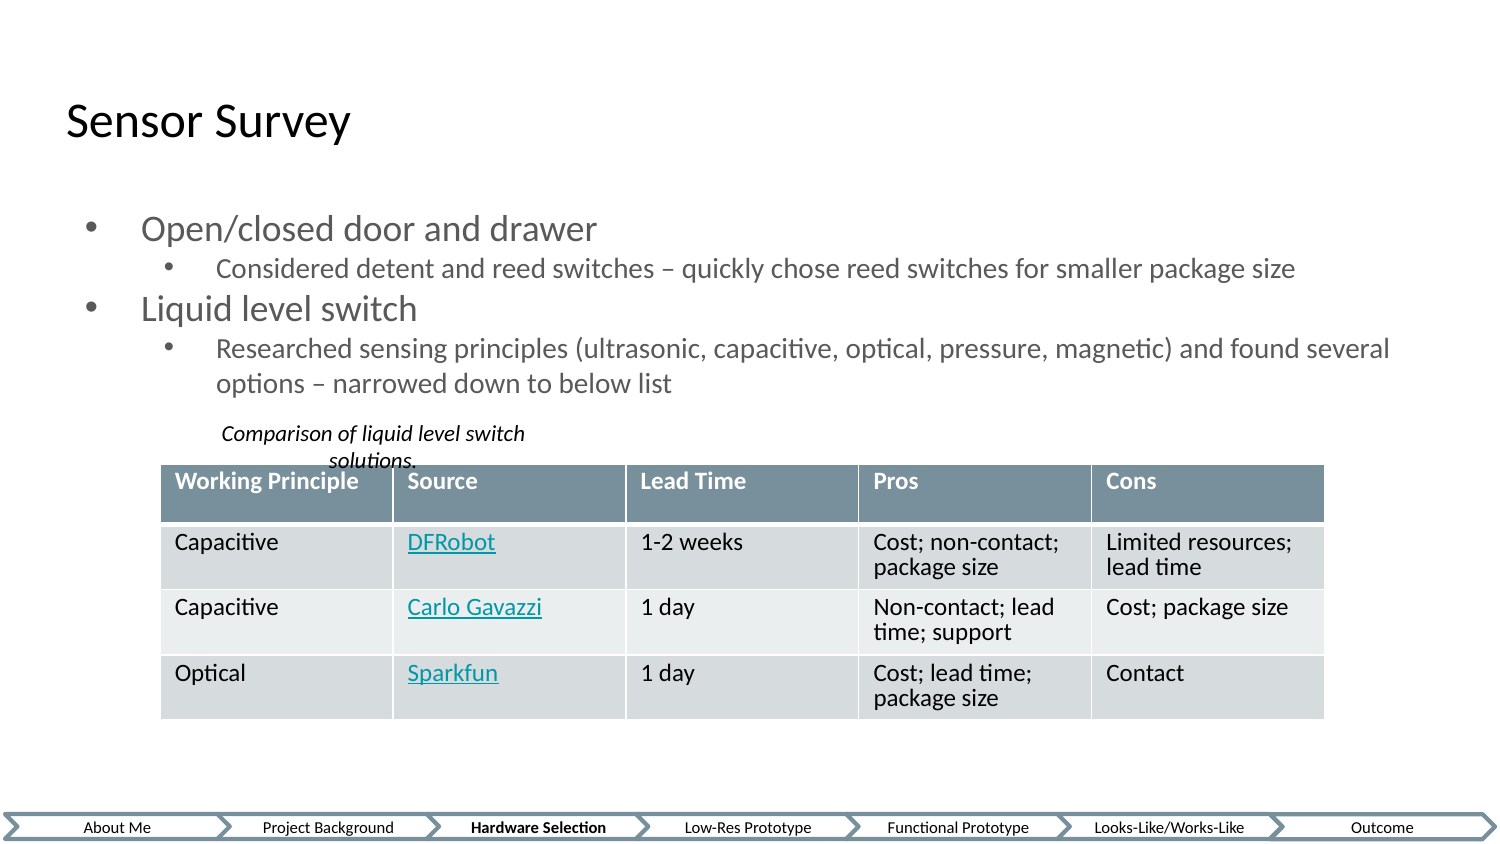

# Sensor Survey
Open/closed door and drawer
Considered detent and reed switches – quickly chose reed switches for smaller package size
Liquid level switch
Researched sensing principles (ultrasonic, capacitive, optical, pressure, magnetic) and found several options – narrowed down to below list
Comparison of liquid level switch solutions.
| Working Principle | Source | Lead Time | Pros | Cons |
| --- | --- | --- | --- | --- |
| Capacitive | DFRobot | 1-2 weeks | Cost; non-contact; package size | Limited resources; lead time |
| Capacitive | Carlo Gavazzi | 1 day | Non-contact; lead time; support | Cost; package size |
| Optical | Sparkfun | 1 day | Cost; lead time; package size | Contact |
Project Background
Hardware Selection
Low-Res Prototype
Functional Prototype
Looks-Like/Works-Like
About Me
Outcome